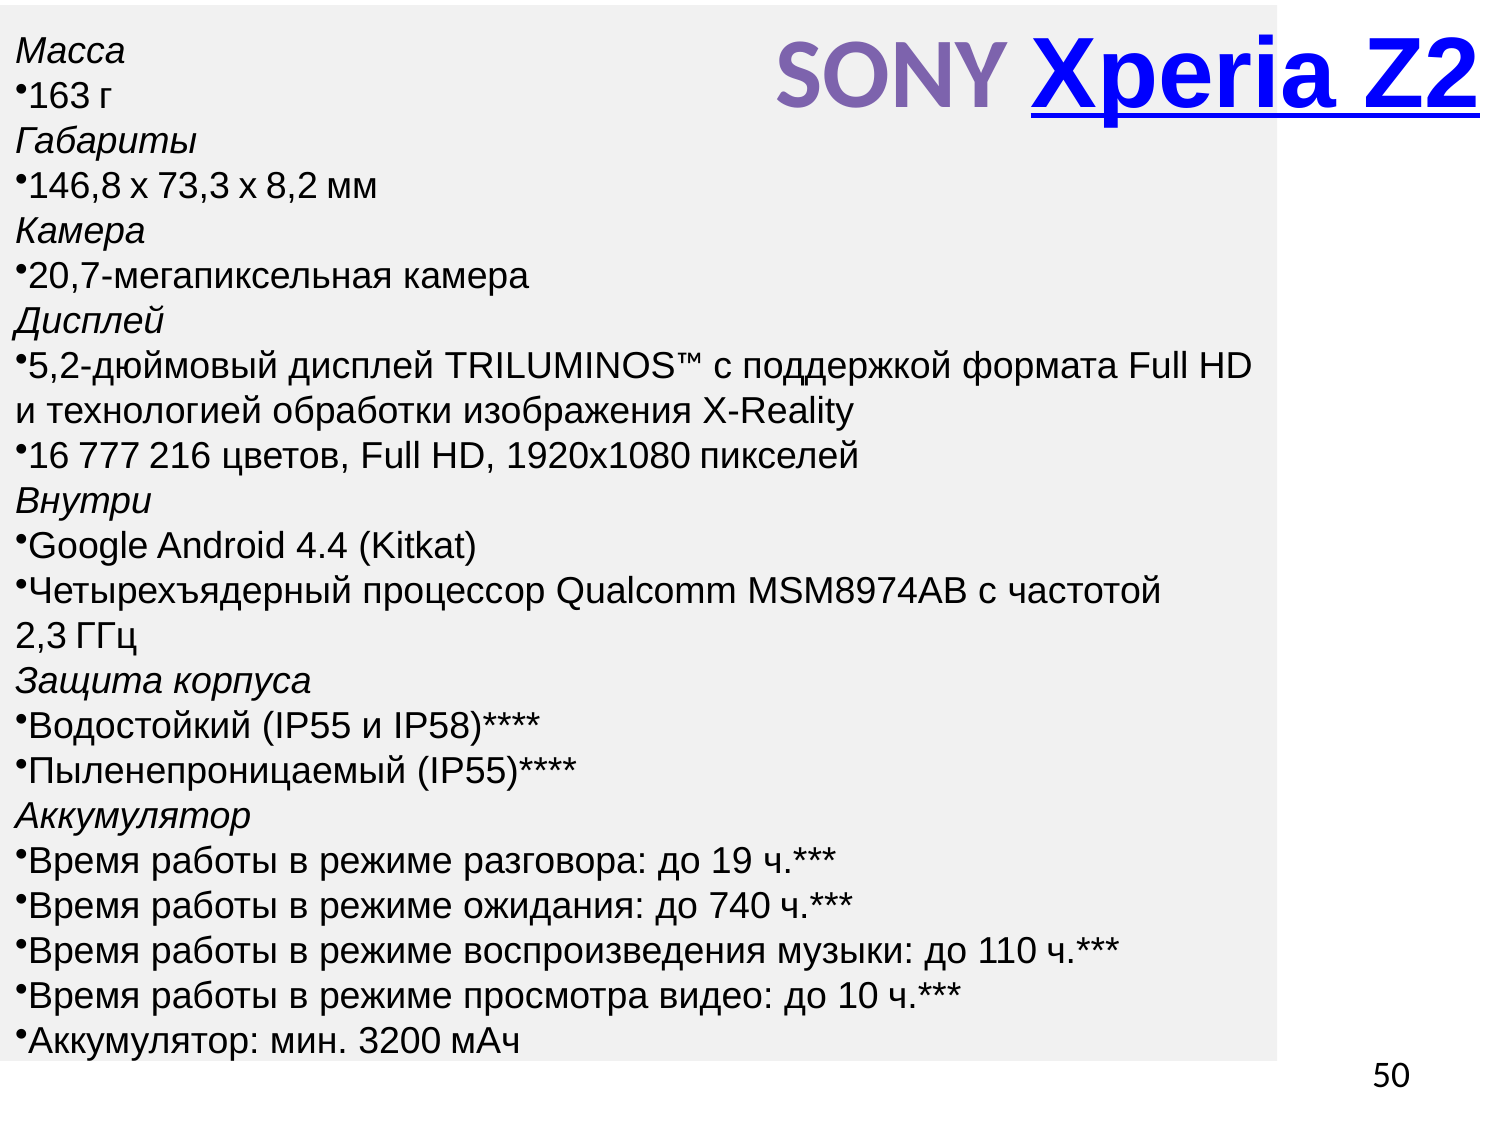

Масса
163 г
Габариты
146,8 x 73,3 x 8,2 мм
Камера
20,7-мегапиксельная камера
Дисплей
5,2-дюймовый дисплей TRILUMINOS™ с поддержкой формата Full HD и технологией обработки изображения X-Reality
16 777 216 цветов, Full HD, 1920x1080 пикселей
Внутри
Google Android 4.4 (Kitkat)
Четырехъядерный процессор Qualcomm MSM8974AB с частотой 2,3 ГГц
Защита корпуса
Водостойкий (IP55 и IP58)****
Пыленепроницаемый (IP55)****
Аккумулятор
Время работы в режиме разговора: до 19 ч.***
Время работы в режиме ожидания: до 740 ч.***
Время работы в режиме воспроизведения музыки: до 110 ч.***
Время работы в режиме просмотра видео: до 10 ч.***
Аккумулятор: мин. 3200 мАч
SONY Xperiа Z2
50